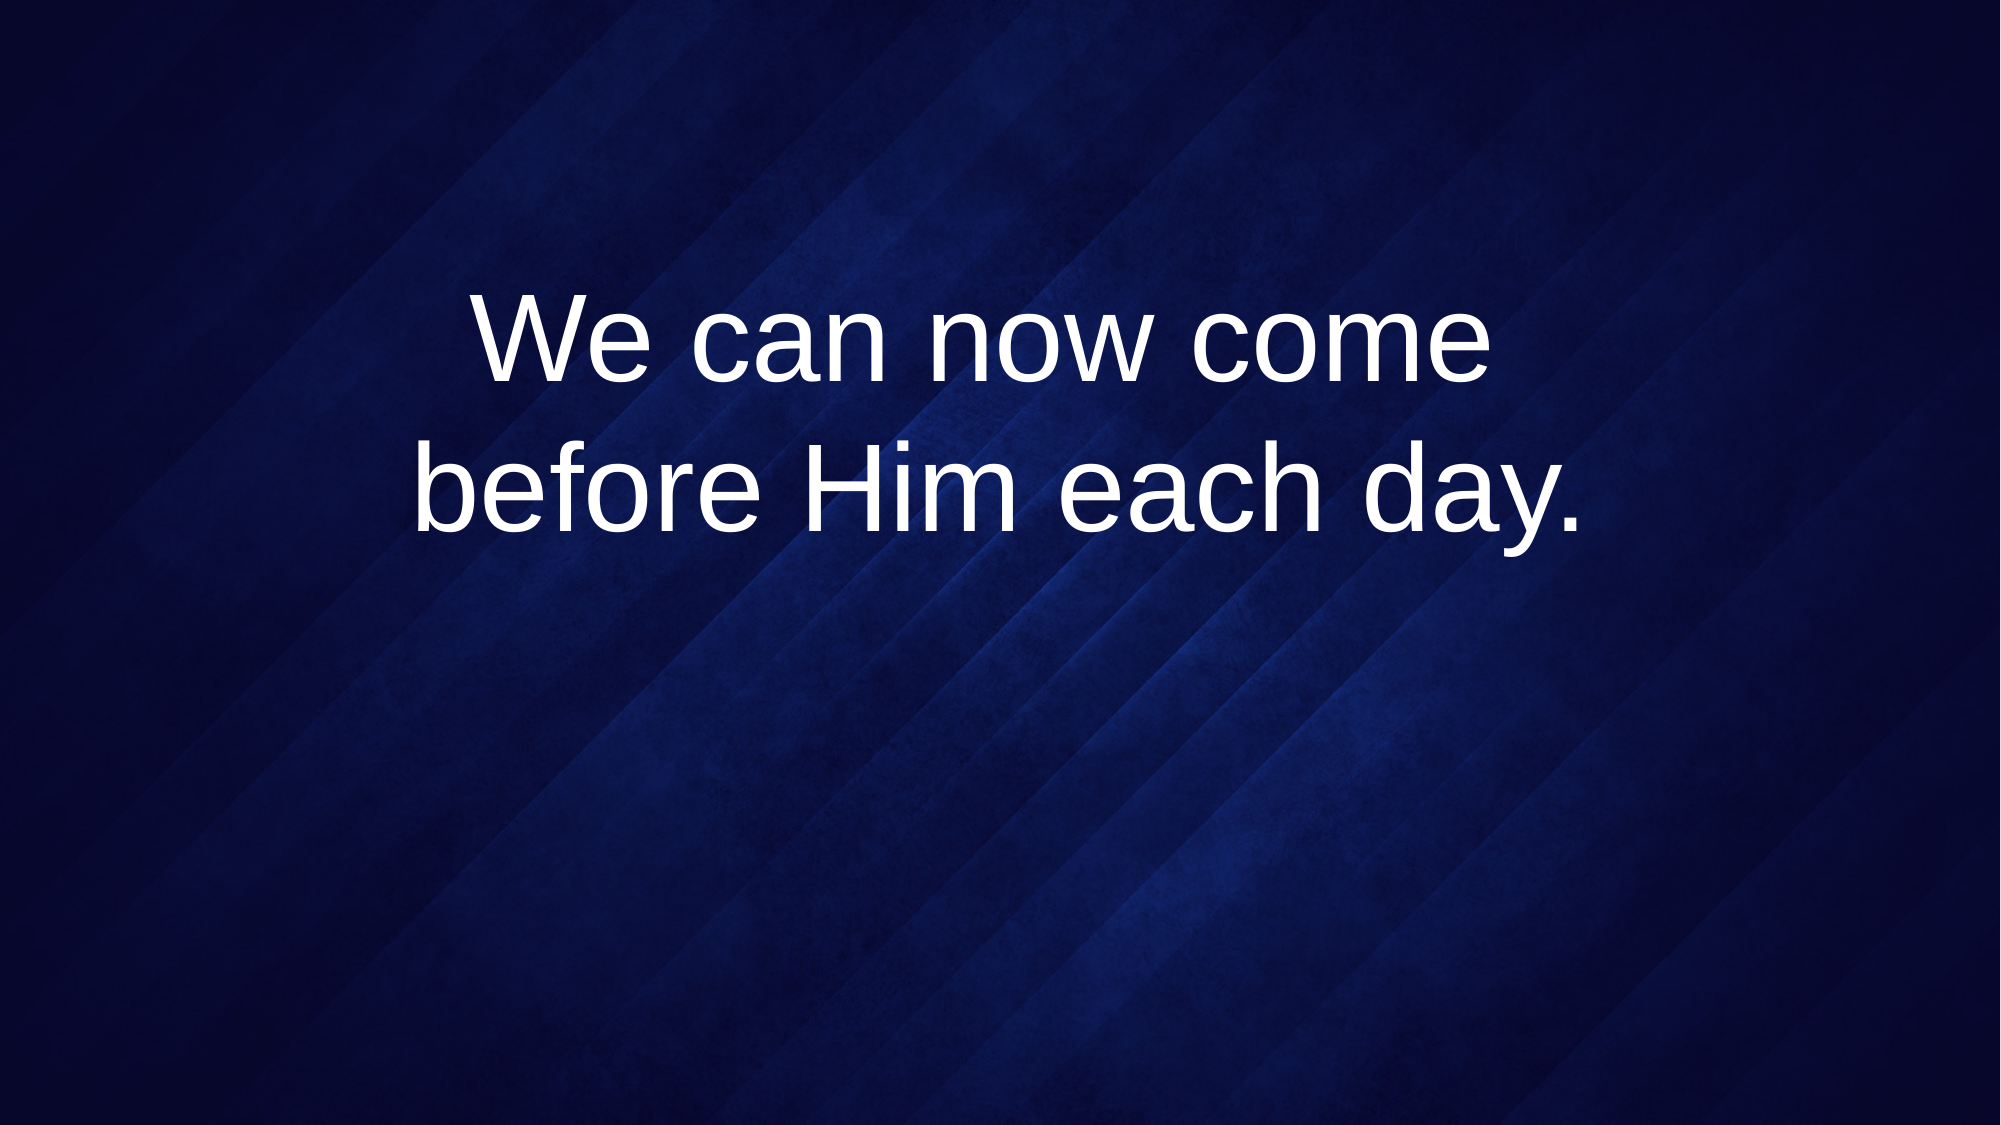

# We can now come before Him each day.